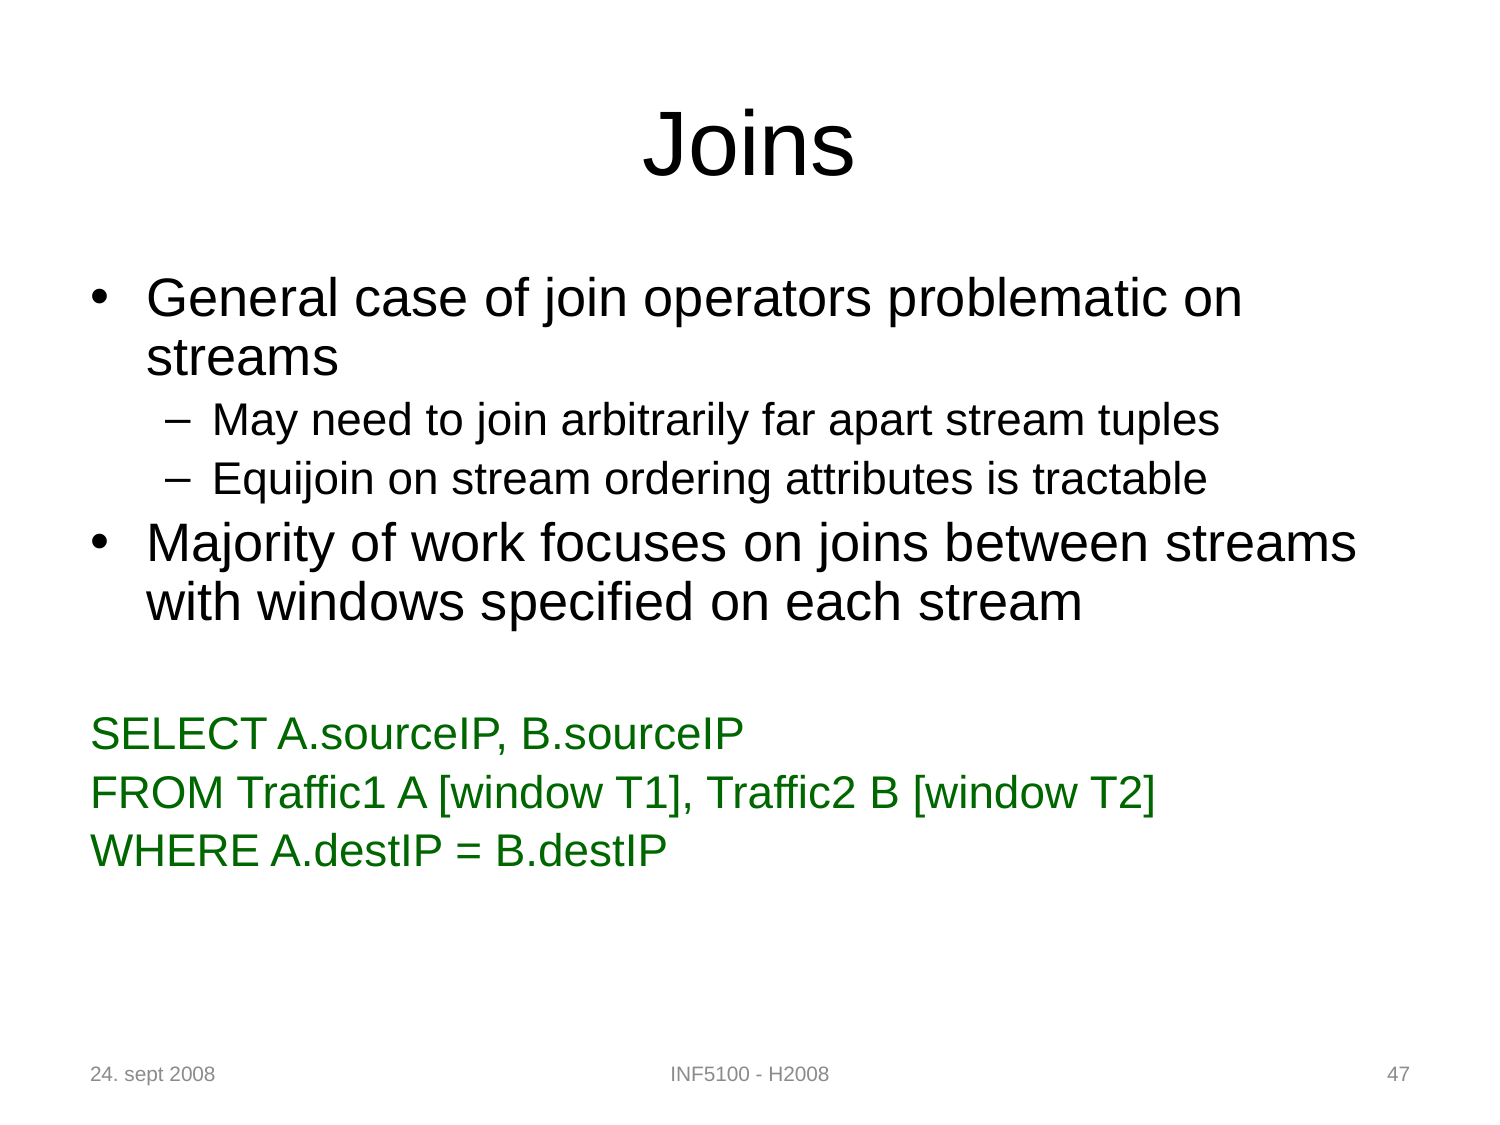

# Joins
General case of join operators problematic on streams
May need to join arbitrarily far apart stream tuples
Equijoin on stream ordering attributes is tractable
Majority of work focuses on joins between streams with windows specified on each stream

SELECT A.sourceIP, B.sourceIP
FROM Traffic1 A [window T1], Traffic2 B [window T2]
WHERE A.destIP = B.destIP

24. sept 2008
INF5100 - H2008
47